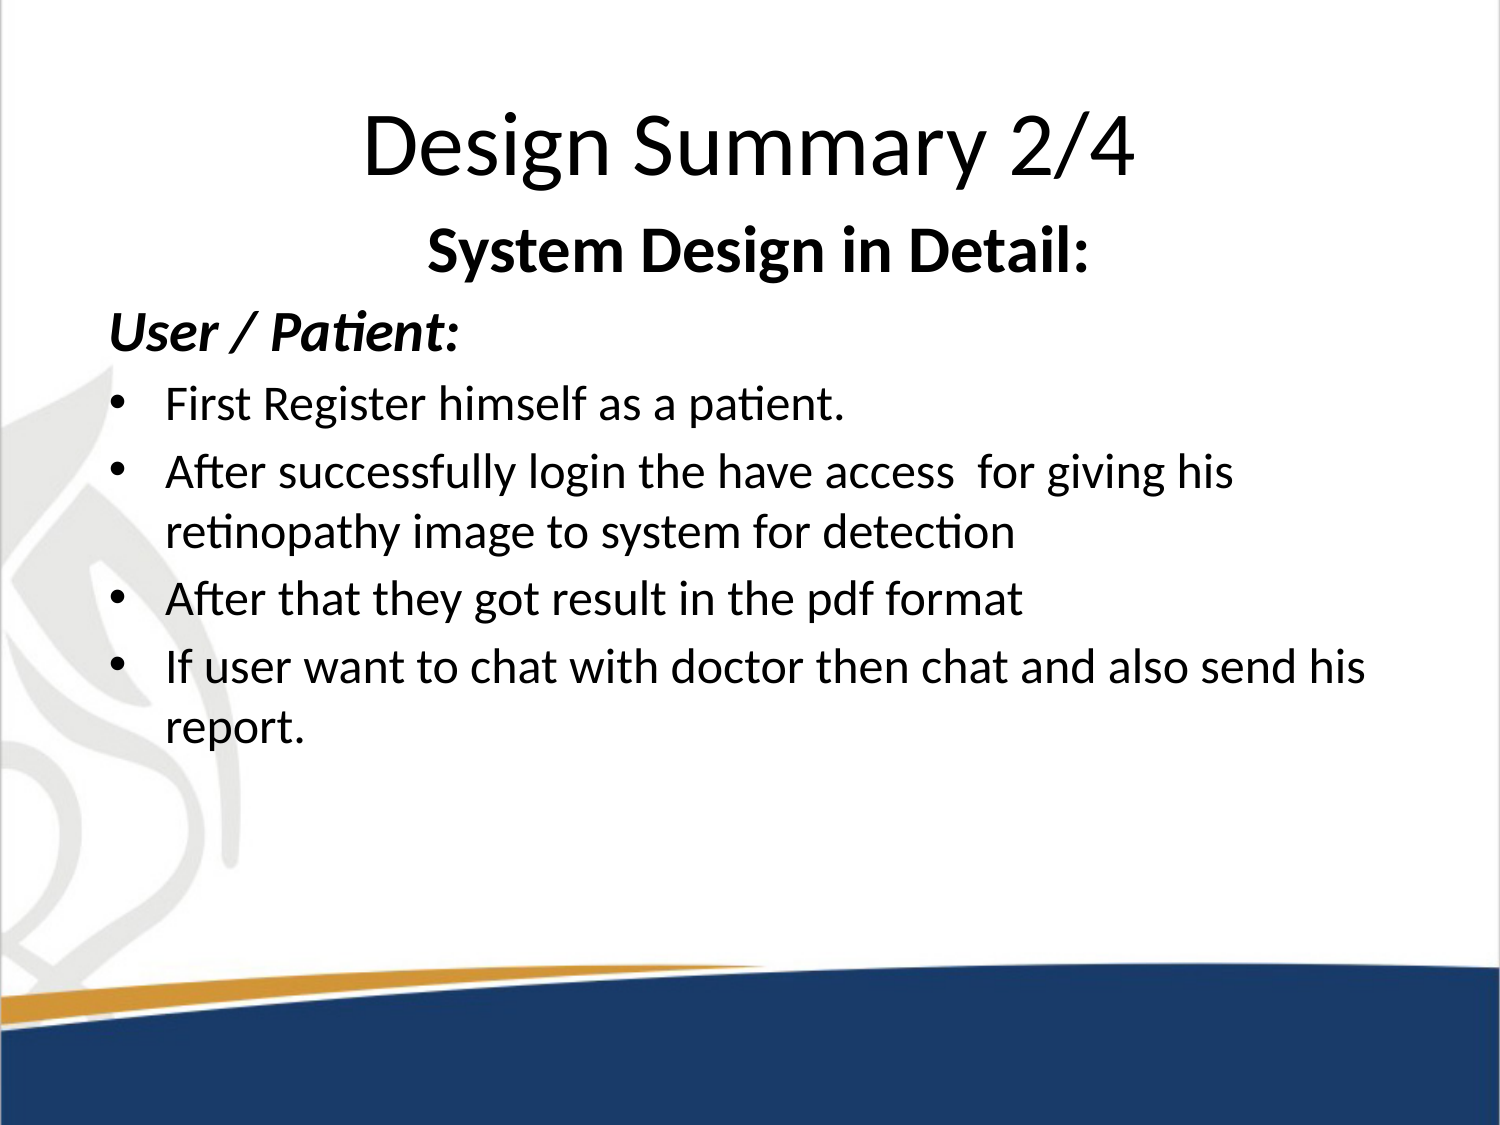

# Design Summary 2/4
System Design in Detail:
User / Patient:
First Register himself as a patient.
After successfully login the have access  for giving his retinopathy image to system for detection
After that they got result in the pdf format
If user want to chat with doctor then chat and also send his report.